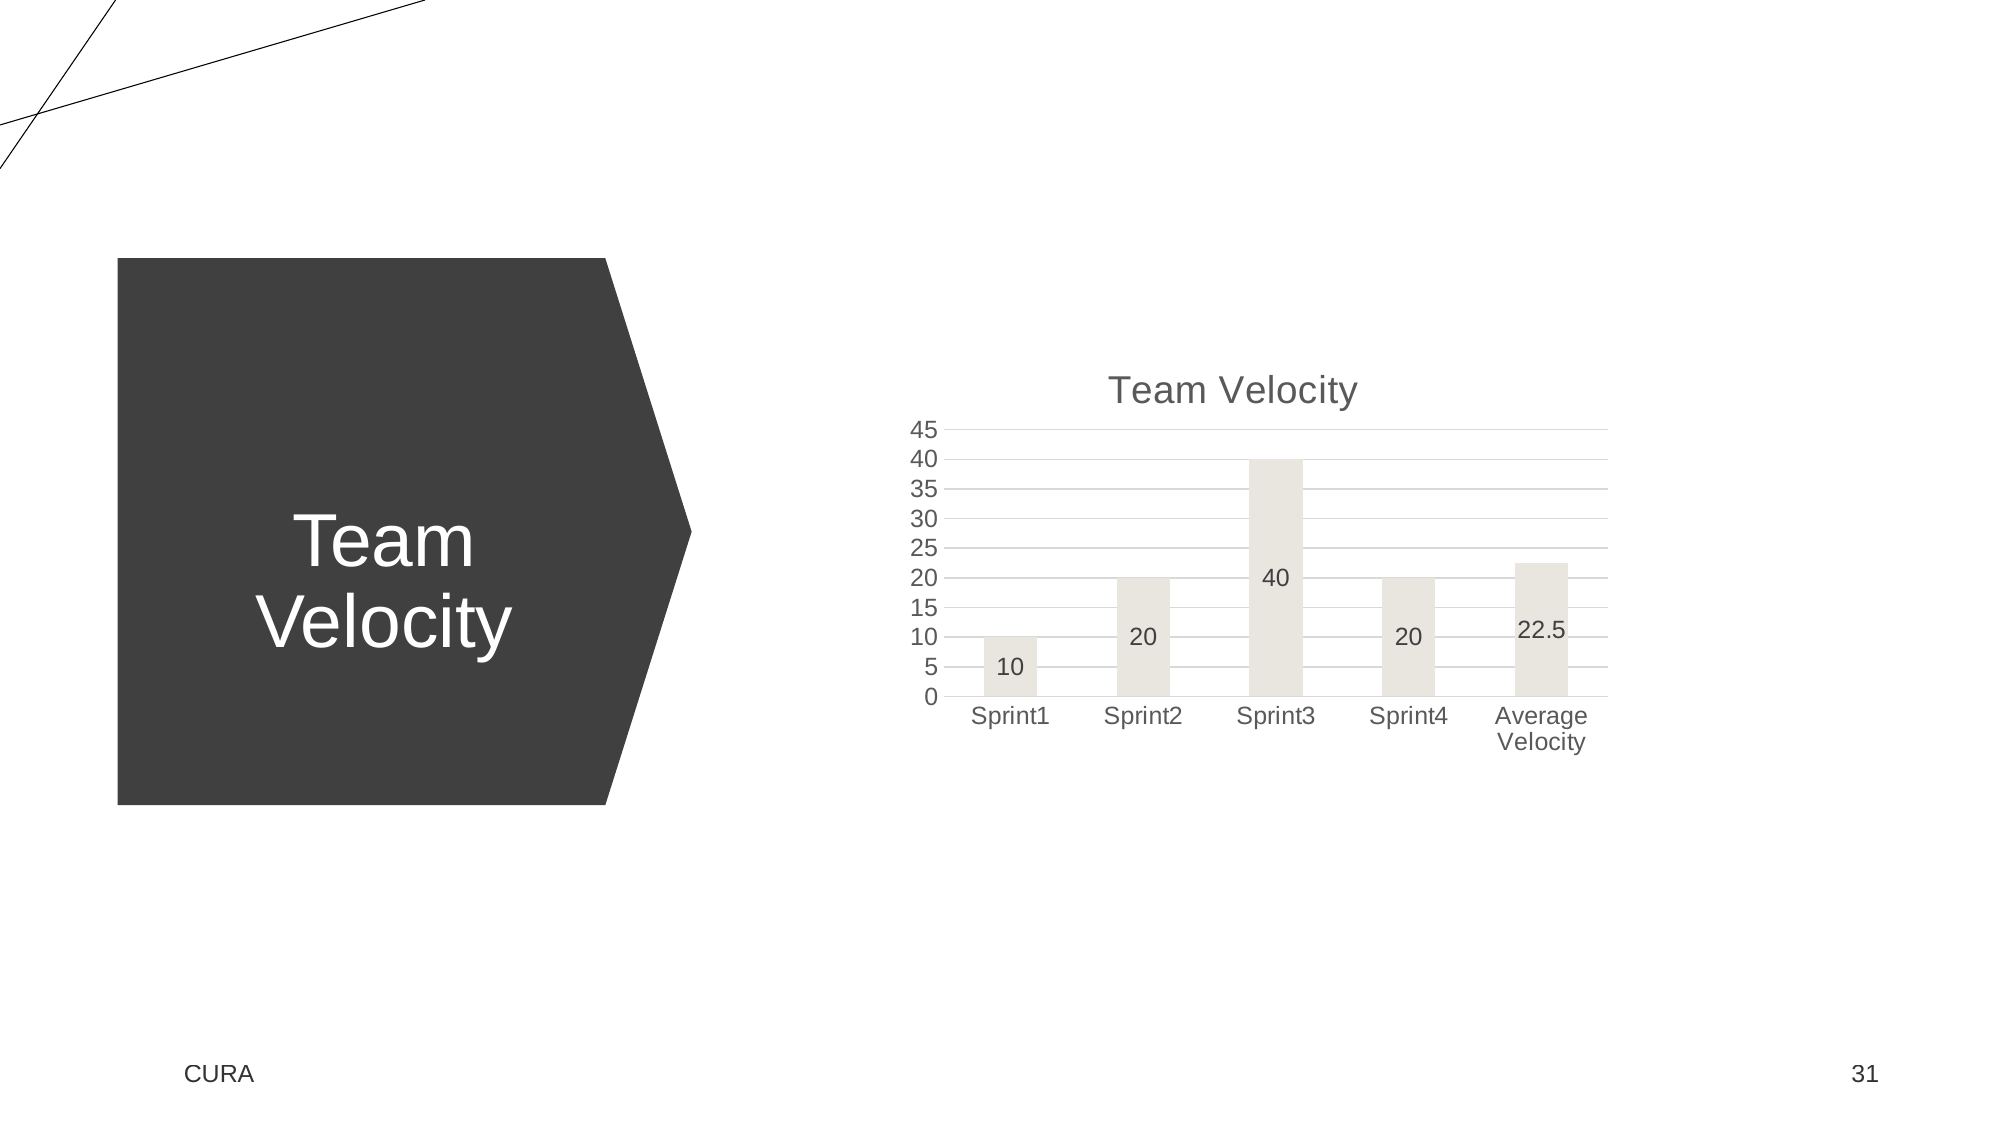

Team Velocity

### Chart: Team Velocity

| Category | Story Points |
|---|---|
| Sprint1 | 10.0 |
| Sprint2 | 20.0 |
| Sprint3 | 40.0 |
| Sprint4 | 20.0 |
| Average Velocity | 22.5 |
CURA
31